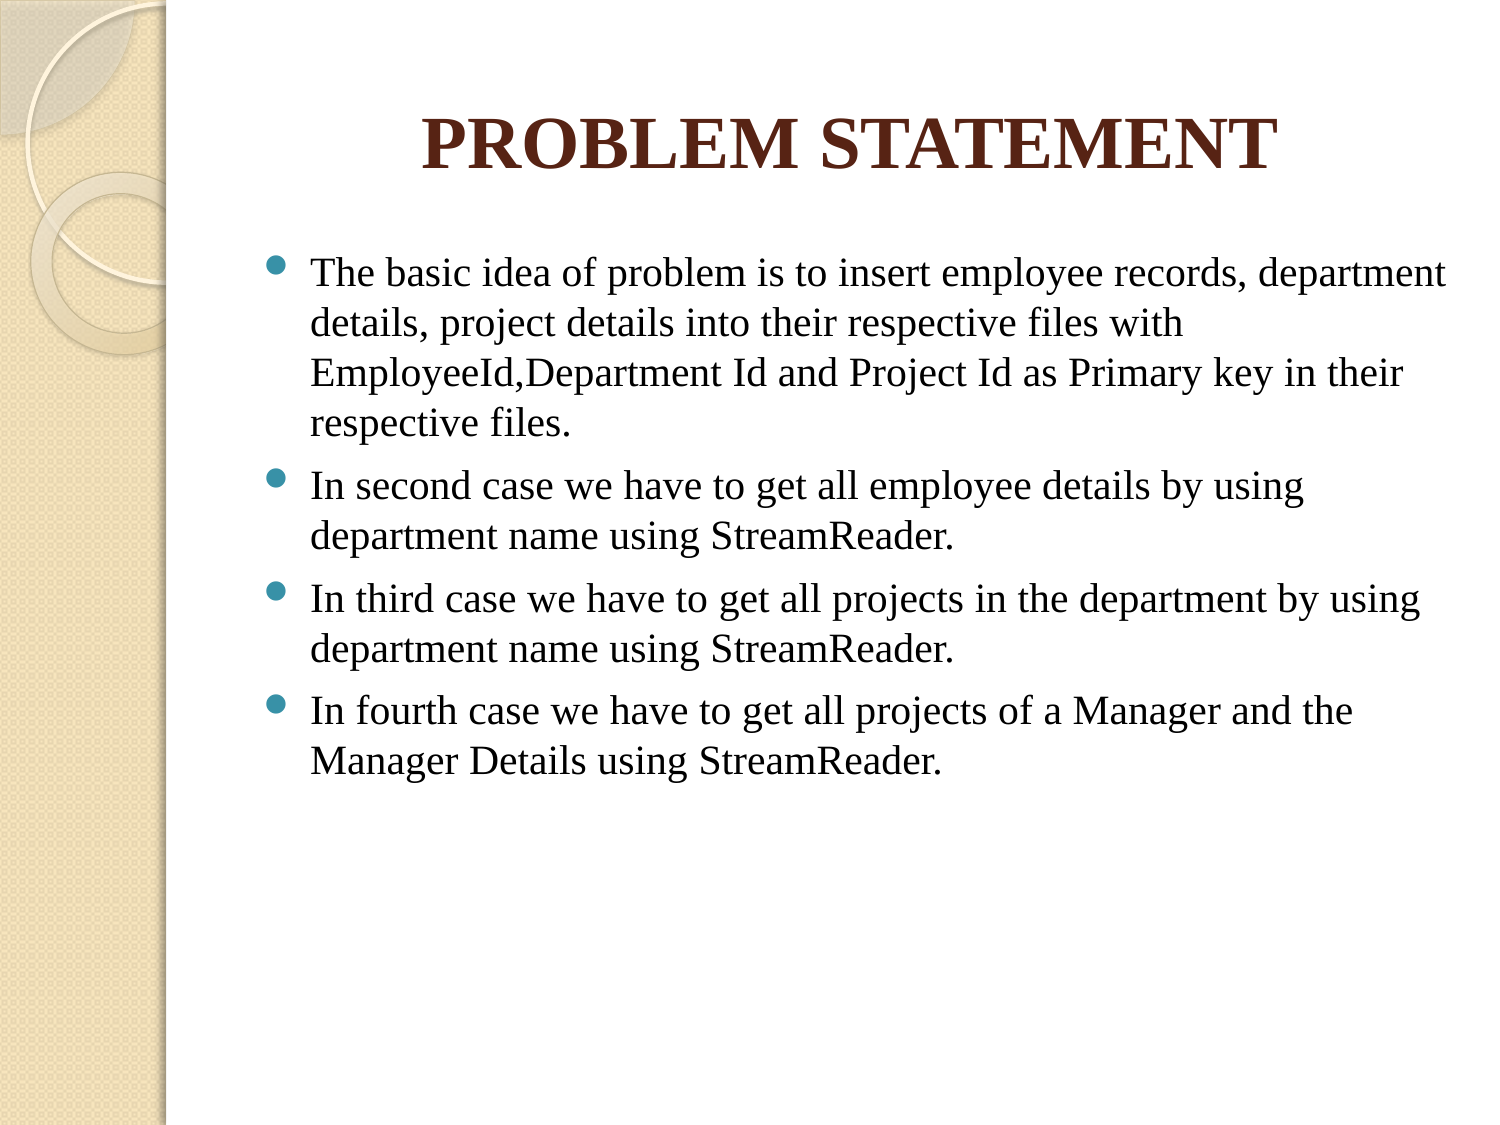

# PROBLEM STATEMENT
The basic idea of problem is to insert employee records, department details, project details into their respective files with EmployeeId,Department Id and Project Id as Primary key in their respective files.
In second case we have to get all employee details by using department name using StreamReader.
In third case we have to get all projects in the department by using department name using StreamReader.
In fourth case we have to get all projects of a Manager and the Manager Details using StreamReader.